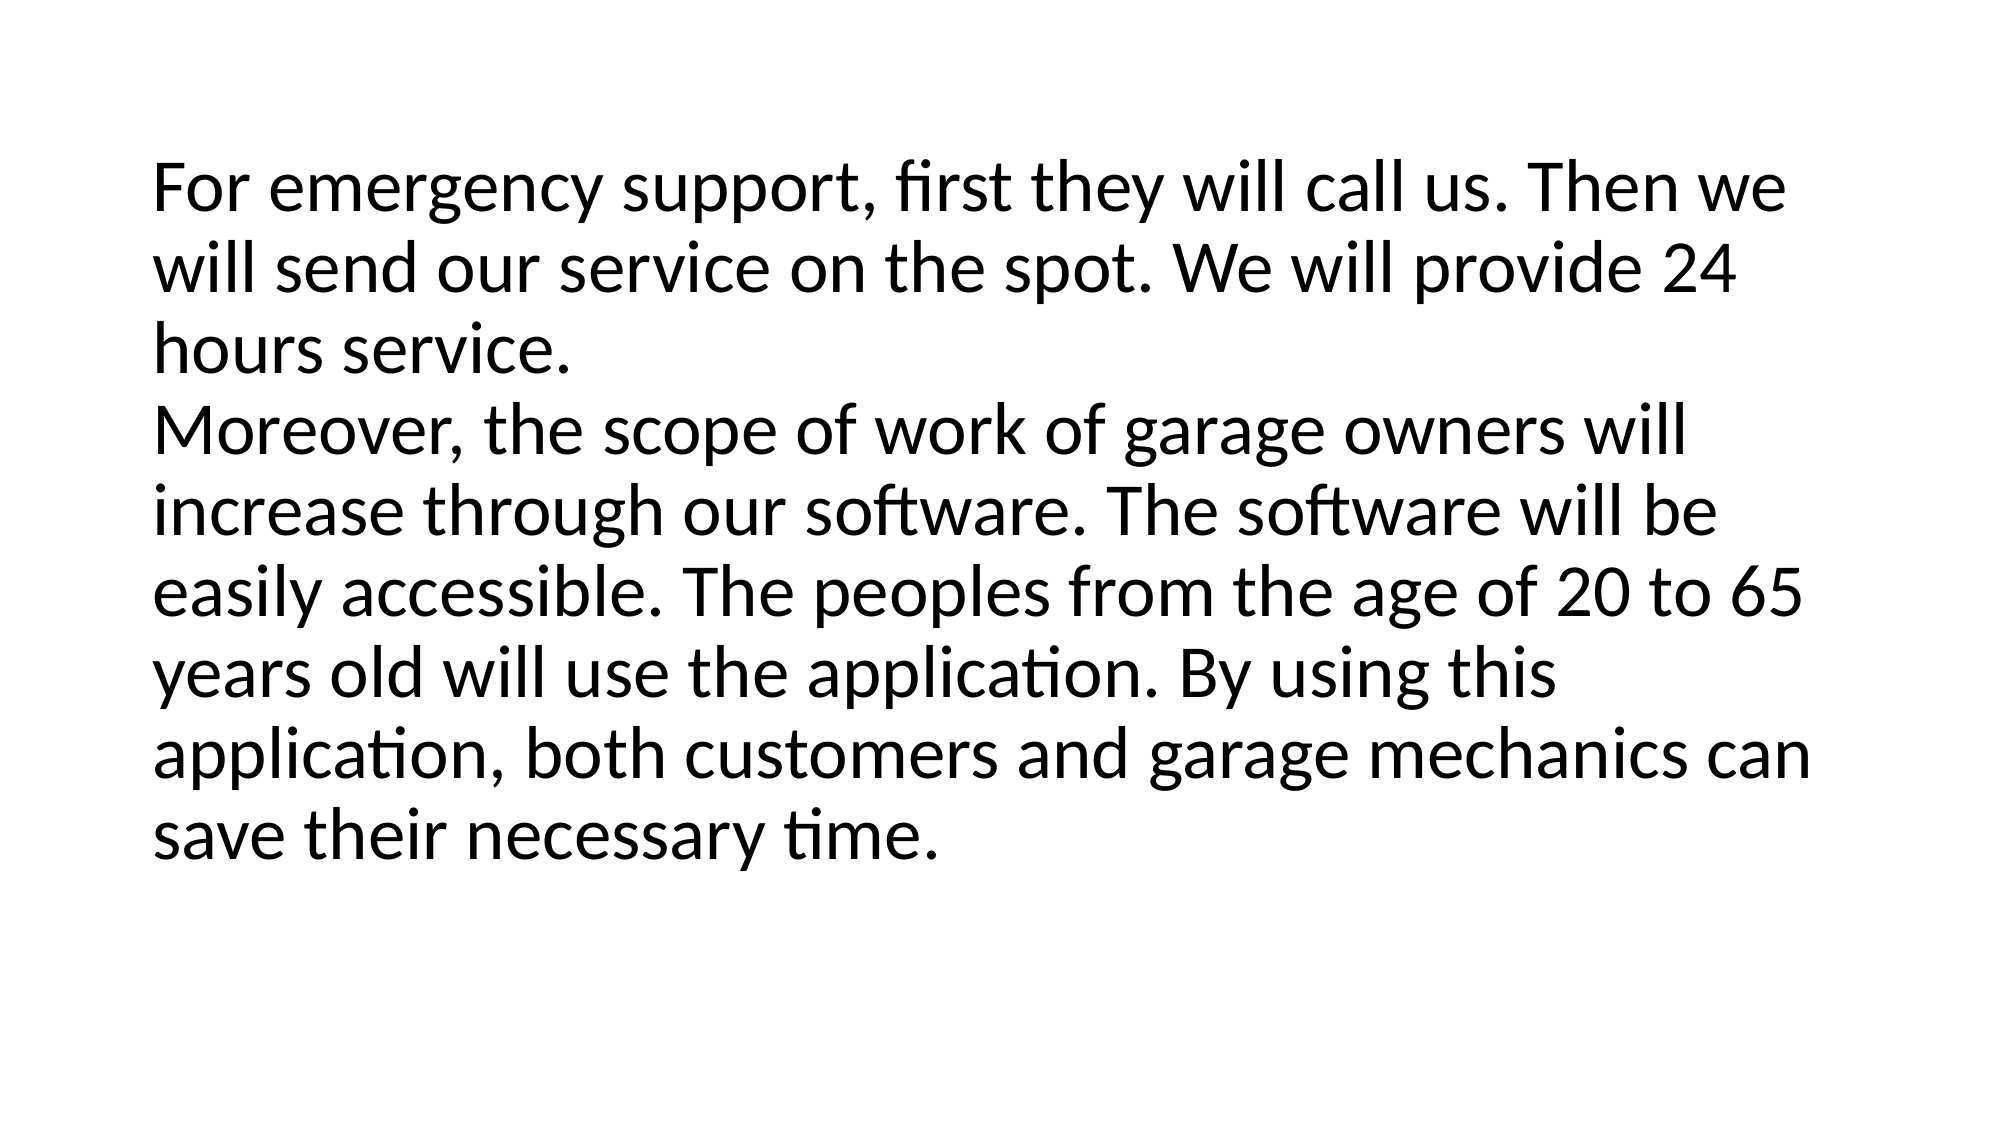

# For emergency support, first they will call us. Then we will send our service on the spot. We will provide 24 hours service. Moreover, the scope of work of garage owners will increase through our software. The software will be easily accessible. The peoples from the age of 20 to 65 years old will use the application. By using this application, both customers and garage mechanics can save their necessary time.